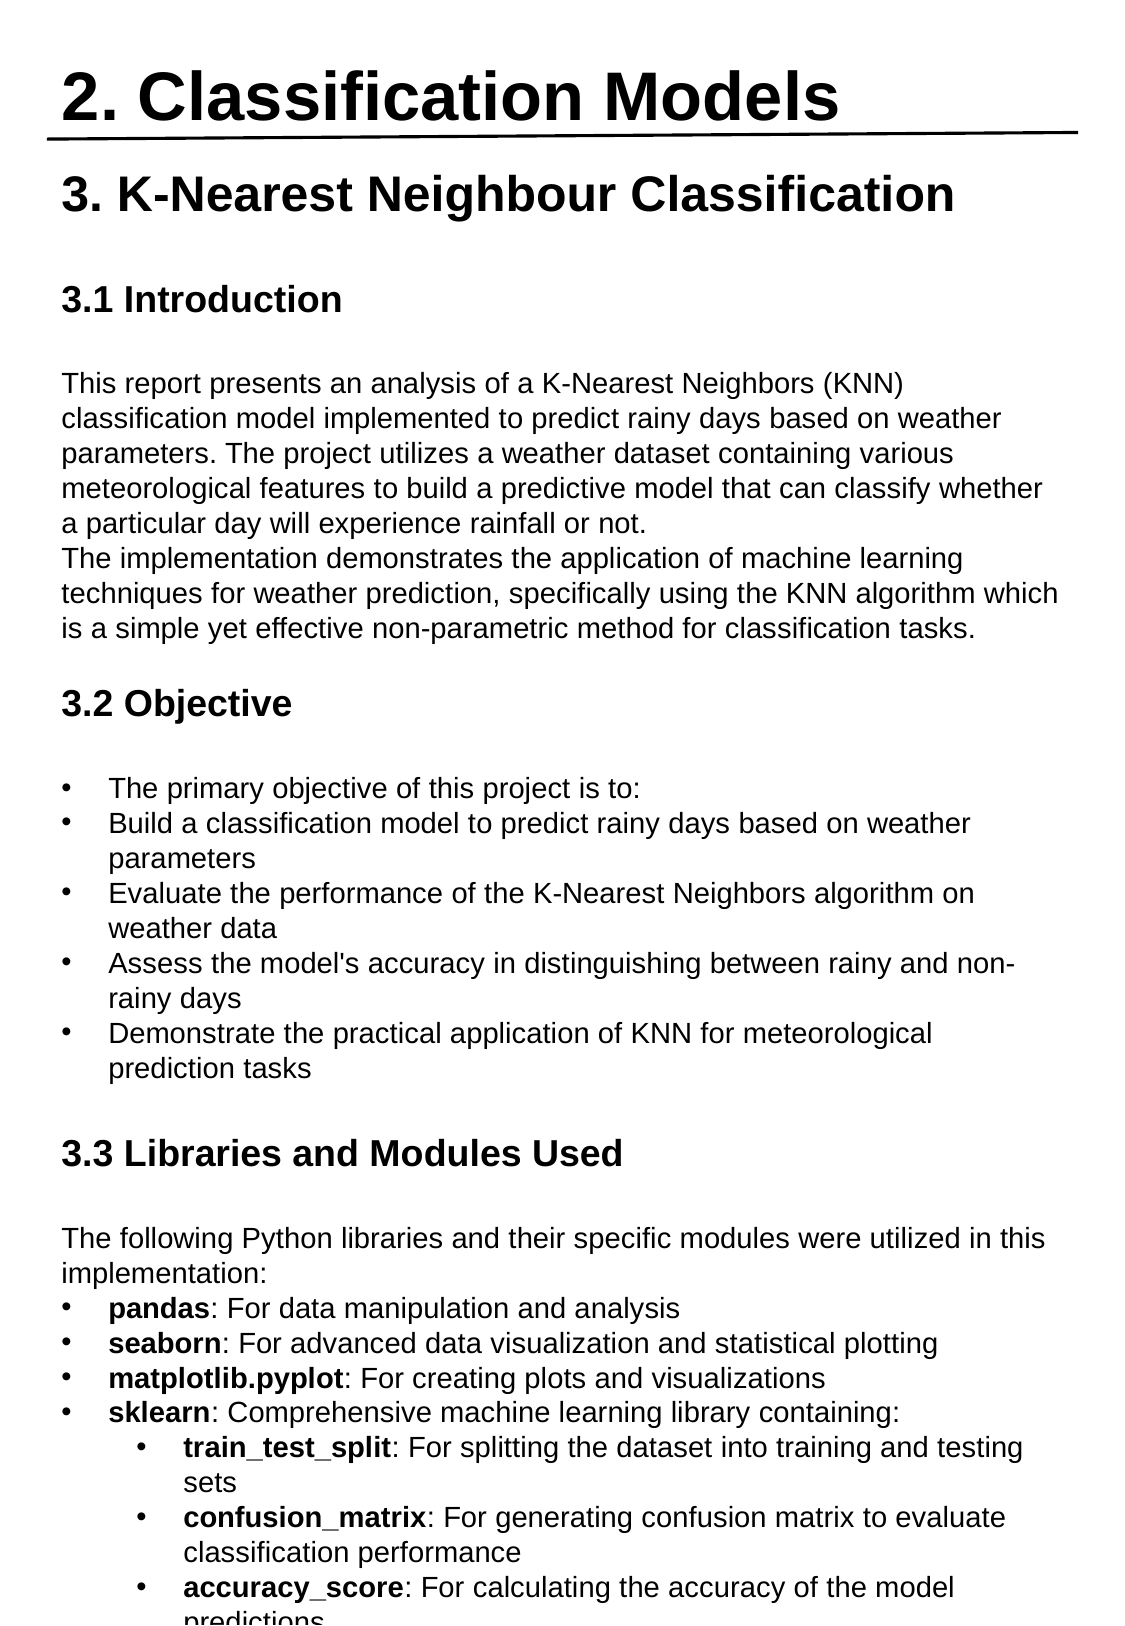

# 2. Classification Models
3. K-Nearest Neighbour Classification
3.1 Introduction

This report presents an analysis of a K-Nearest Neighbors (KNN) classification model implemented to predict rainy days based on weather parameters. The project utilizes a weather dataset containing various meteorological features to build a predictive model that can classify whether a particular day will experience rainfall or not.
The implementation demonstrates the application of machine learning techniques for weather prediction, specifically using the KNN algorithm which is a simple yet effective non-parametric method for classification tasks.

3.2 Objective

The primary objective of this project is to:
Build a classification model to predict rainy days based on weather parameters
Evaluate the performance of the K-Nearest Neighbors algorithm on weather data
Assess the model's accuracy in distinguishing between rainy and non-rainy days
Demonstrate the practical application of KNN for meteorological prediction tasks

3.3 Libraries and Modules Used

The following Python libraries and their specific modules were utilized in this implementation:
pandas: For data manipulation and analysis
seaborn: For advanced data visualization and statistical plotting
matplotlib.pyplot: For creating plots and visualizations
sklearn: Comprehensive machine learning library containing:
train_test_split: For splitting the dataset into training and testing sets
confusion_matrix: For generating confusion matrix to evaluate classification performance
accuracy_score: For calculating the accuracy of the model predictions
KNeighborsClassifier: The main KNN algorithm implementation for classification